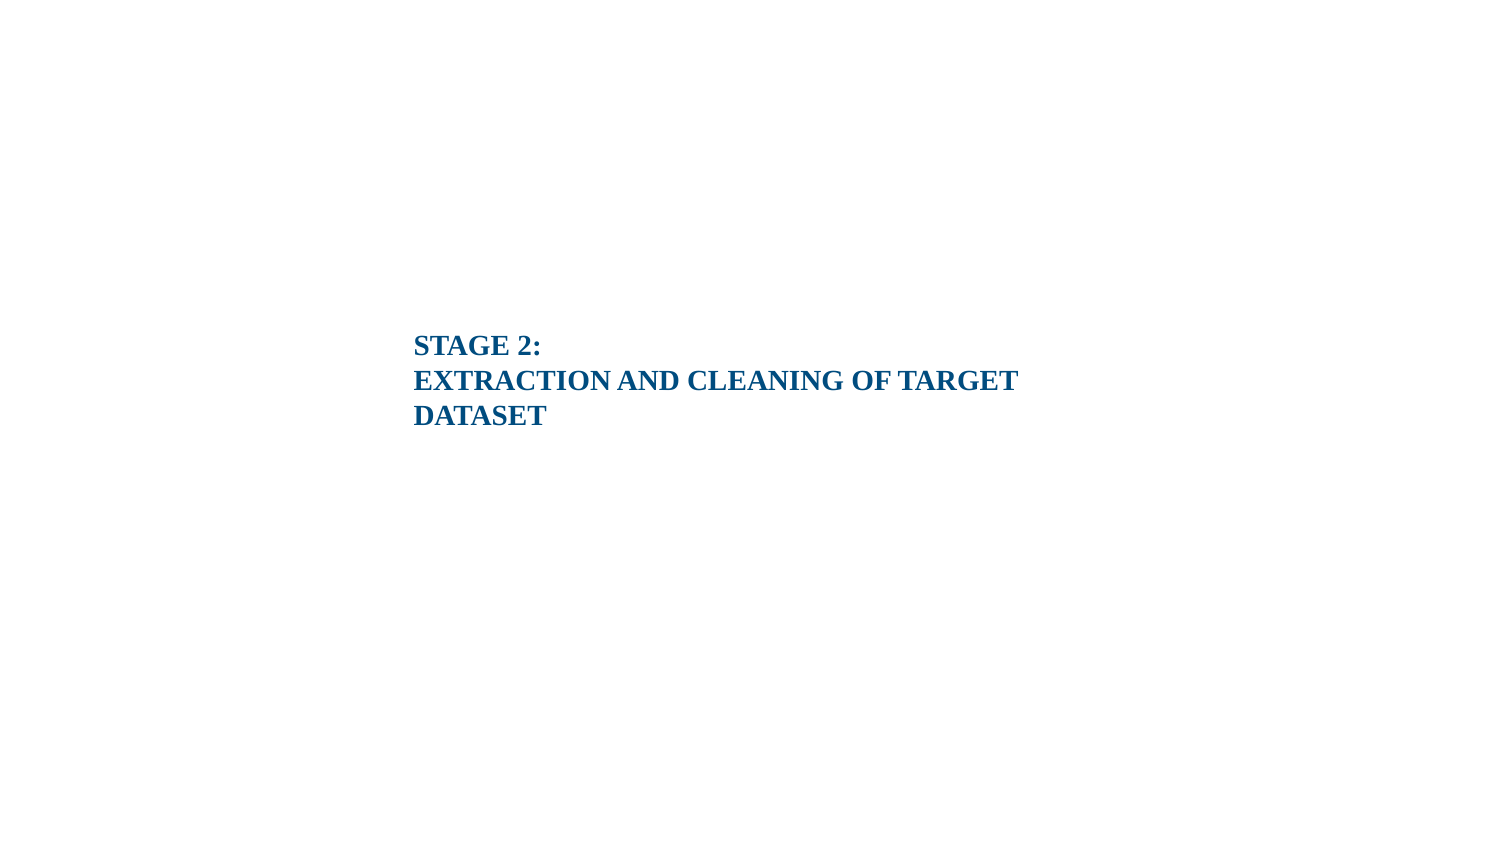

STAGE 2:
EXTRACTION AND CLEANING OF TARGET DATASET